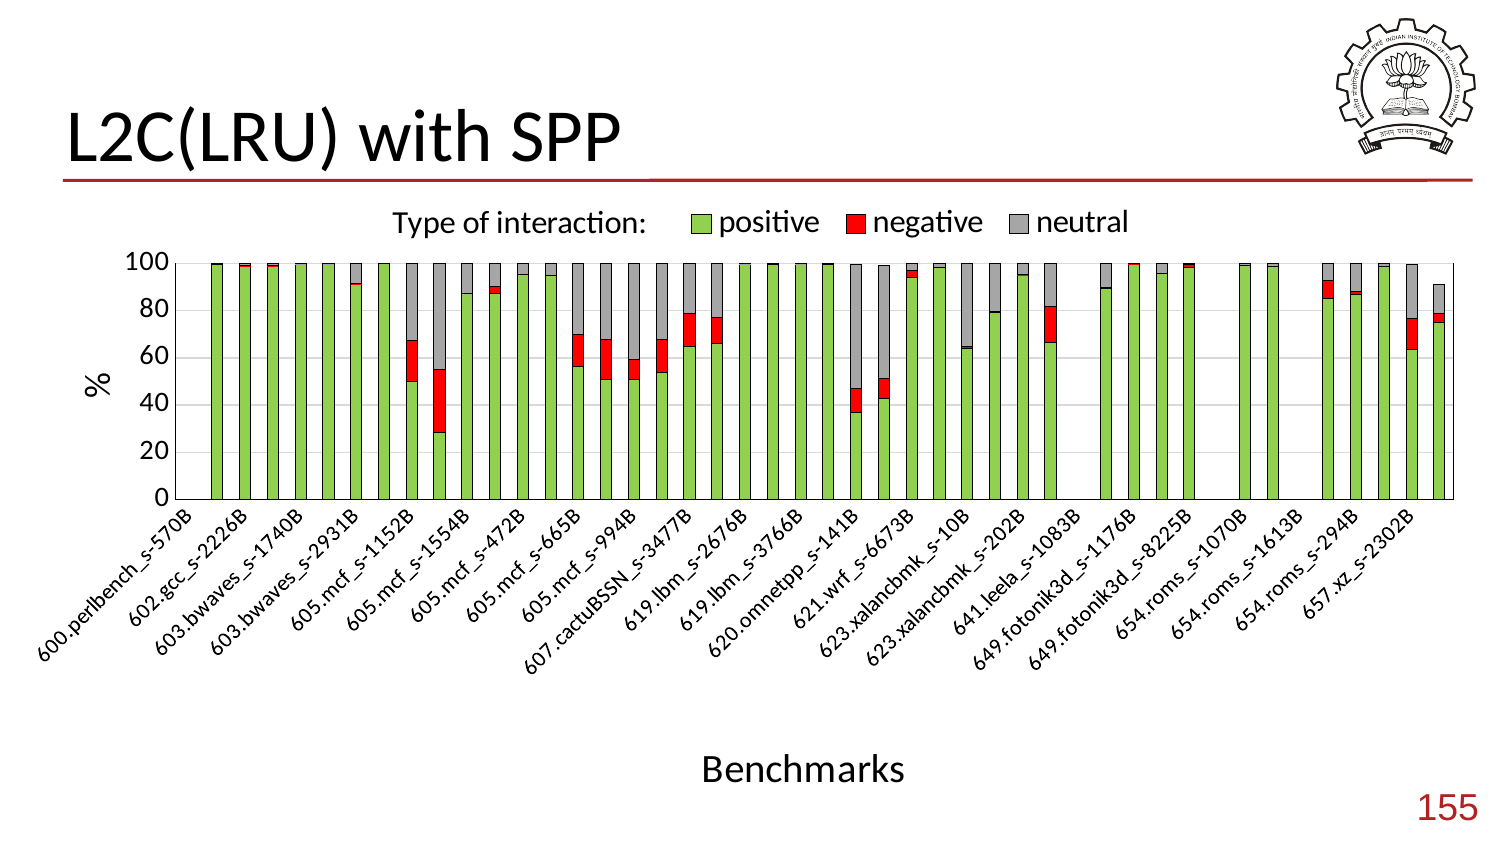

# L2C(LRU) with SPP

### Chart: Type of interaction:

| Category | positive | negative | neutral |
|---|---|---|---|
| 600.perlbench_s-570B | 0.0 | 0.0 | 0.0 |
| 602.gcc_s-1850B | 99.65765040064443 | 0.015898588205367364 | 0.32539110526985204 |
| 602.gcc_s-2226B | 99.15483522701406 | 0.012031972528080023 | 0.8328076120111605 |
| 602.gcc_s-734B | 99.14441519368184 | 0.032907107935314026 | 0.8203271906731855 |
| 603.bwaves_s-1740B | 99.96673483971121 | 0.0 | 0.032033117315131955 |
| 603.bwaves_s-2609B | 99.97036012448748 | 0.0 | 0.02840488069950106 |
| 603.bwaves_s-2931B | 91.33295656386242 | 0.02018407879864363 | 8.644840949459066 |
| 603.bwaves_s-891B | 99.9875543017667 | 0.0 | 0.011853045936479527 |
| 605.mcf_s-1152B | 50.159844871862056 | 17.430952256171057 | 32.40396205649599 |
| 605.mcf_s-1536B | 28.57142857142857 | 26.346459473777152 | 45.064453469892285 |
| 605.mcf_s-1554B | 87.22473733663621 | 0.1742547193986504 | 12.600438484097834 |
| 605.mcf_s-1644B | 87.31694753109133 | 2.9251600559275883 | 9.756665930777345 |
| 605.mcf_s-472B | 95.31772575250837 | 0.04083378704207825 | 4.639495994399938 |
| 605.mcf_s-484B | 94.98223638428011 | 0.07325202358715159 | 4.940848990953375 |
| 605.mcf_s-665B | 56.16837621209574 | 13.56986715991256 | 30.25615156101115 |
| 605.mcf_s-782B | 50.96619858332298 | 16.987697278488877 | 32.044550764259974 |
| 605.mcf_s-994B | 50.82781456953642 | 8.410596026490067 | 40.728476821192054 |
| 607.cactuBSSN_s-2421B | 53.67922175106011 | 14.193065602394611 | 32.1027687702669 |
| 607.cactuBSSN_s-3477B | 64.90424646128227 | 13.905079100749376 | 21.149042464612823 |
| 607.cactuBSSN_s-4004B | 65.98305840392331 | 11.324119482835489 | 22.648238965670977 |
| 619.lbm_s-2676B | 99.88214826870194 | 0.0 | 0.11223974409338346 |
| 619.lbm_s-2677B | 99.71089150546678 | 0.0 | 0.28385197645079896 |
| 619.lbm_s-3766B | 99.93852459016394 | 0.0 | 0.05122950819672131 |
| 619.lbm_s-4268B | 99.53096684788402 | 0.0 | 0.463703229932843 |
| 620.omnetpp_s-141B | 36.888888888888886 | 10.222222222222223 | 52.44444444444445 |
| 620.omnetpp_s-874B | 42.66666666666667 | 8.666666666666668 | 48.0 |
| 621.wrf_s-6673B | 93.95830162836707 | 3.1375234616750367 | 2.9016385126566226 |
| 621.wrf_s-8065B | 98.43388647705603 | 0.018257800137947824 | 1.545827078346249 |
| 623.xalancbmk_s-10B | 63.996316758747696 | 0.8977900552486188 | 35.0828729281768 |
| 623.xalancbmk_s-165B | 79.37342720615263 | 0.14420222241072186 | 20.479543076879576 |
| 623.xalancbmk_s-202B | 95.25179065379473 | 0.027478063346095368 | 4.718899411969445 |
| 628.pop2_s-17B | 66.38425799398743 | 15.414047553976495 | 18.197139473444473 |
| 641.leela_s-1083B | 0.0 | 0.0 | 0.0 |
| 649.fotonik3d_s-10881B | 89.6006998044664 | 0.31045247161332373 | 10.087132516894789 |
| 649.fotonik3d_s-1176B | 99.9723364623868 | 0.01106541504527599 | 0.014753886727034654 |
| 649.fotonik3d_s-7084B | 95.860922460777 | 0.0 | 4.138132975658597 |
| 649.fotonik3d_s-8225B | 98.37514409617391 | 1.0759180984794423 | 0.5471080126621654 |
| 654.roms_s-1007B | 0.0 | 0.0 | 0.0 |
| 654.roms_s-1070B | 99.27392203788585 | 0.0 | 0.724725861626036 |
| 654.roms_s-1390B | 98.91907276426703 | 0.0018166844298033136 | 1.078504989826567 |
| 654.roms_s-1613B | 0.0 | 0.0 | 0.0 |
| 654.roms_s-293B | 85.05397597688916 | 7.865794941969489 | 7.075160914297299 |
| 654.roms_s-294B | 86.99751498318959 | 1.0963309457681627 | 11.904935925546948 |
| 654.roms_s-523B | 98.87504665090903 | 0.0 | 1.123176171604258 |
| 657.xz_s-2302B | 63.730569948186535 | 12.953367875647666 | 22.797927461139896 |
| Mean | 74.84425812780454 | 4.162339848730645 | 12.062304450568222 |
155